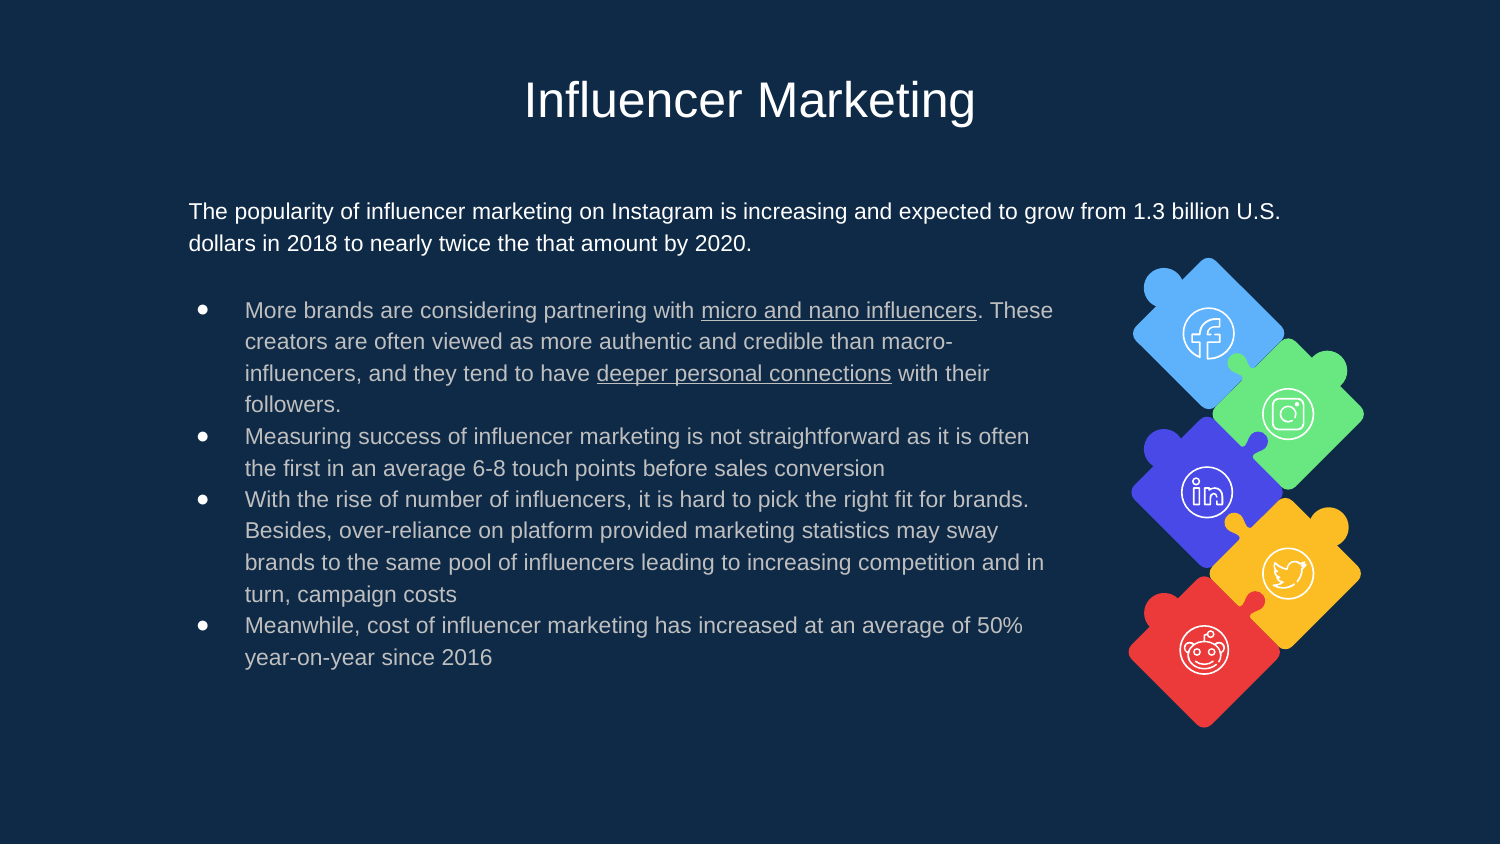

Influencer Marketing
The popularity of influencer marketing on Instagram is increasing and expected to grow from 1.3 billion U.S. dollars in 2018 to nearly twice the that amount by 2020.

More brands are considering partnering with micro and nano influencers. These creators are often viewed as more authentic and credible than macro-influencers, and they tend to have deeper personal connections with their followers.
Measuring success of influencer marketing is not straightforward as it is often the first in an average 6-8 touch points before sales conversion
With the rise of number of influencers, it is hard to pick the right fit for brands. Besides, over-reliance on platform provided marketing statistics may sway brands to the same pool of influencers leading to increasing competition and in turn, campaign costs
Meanwhile, cost of influencer marketing has increased at an average of 50% year-on-year since 2016